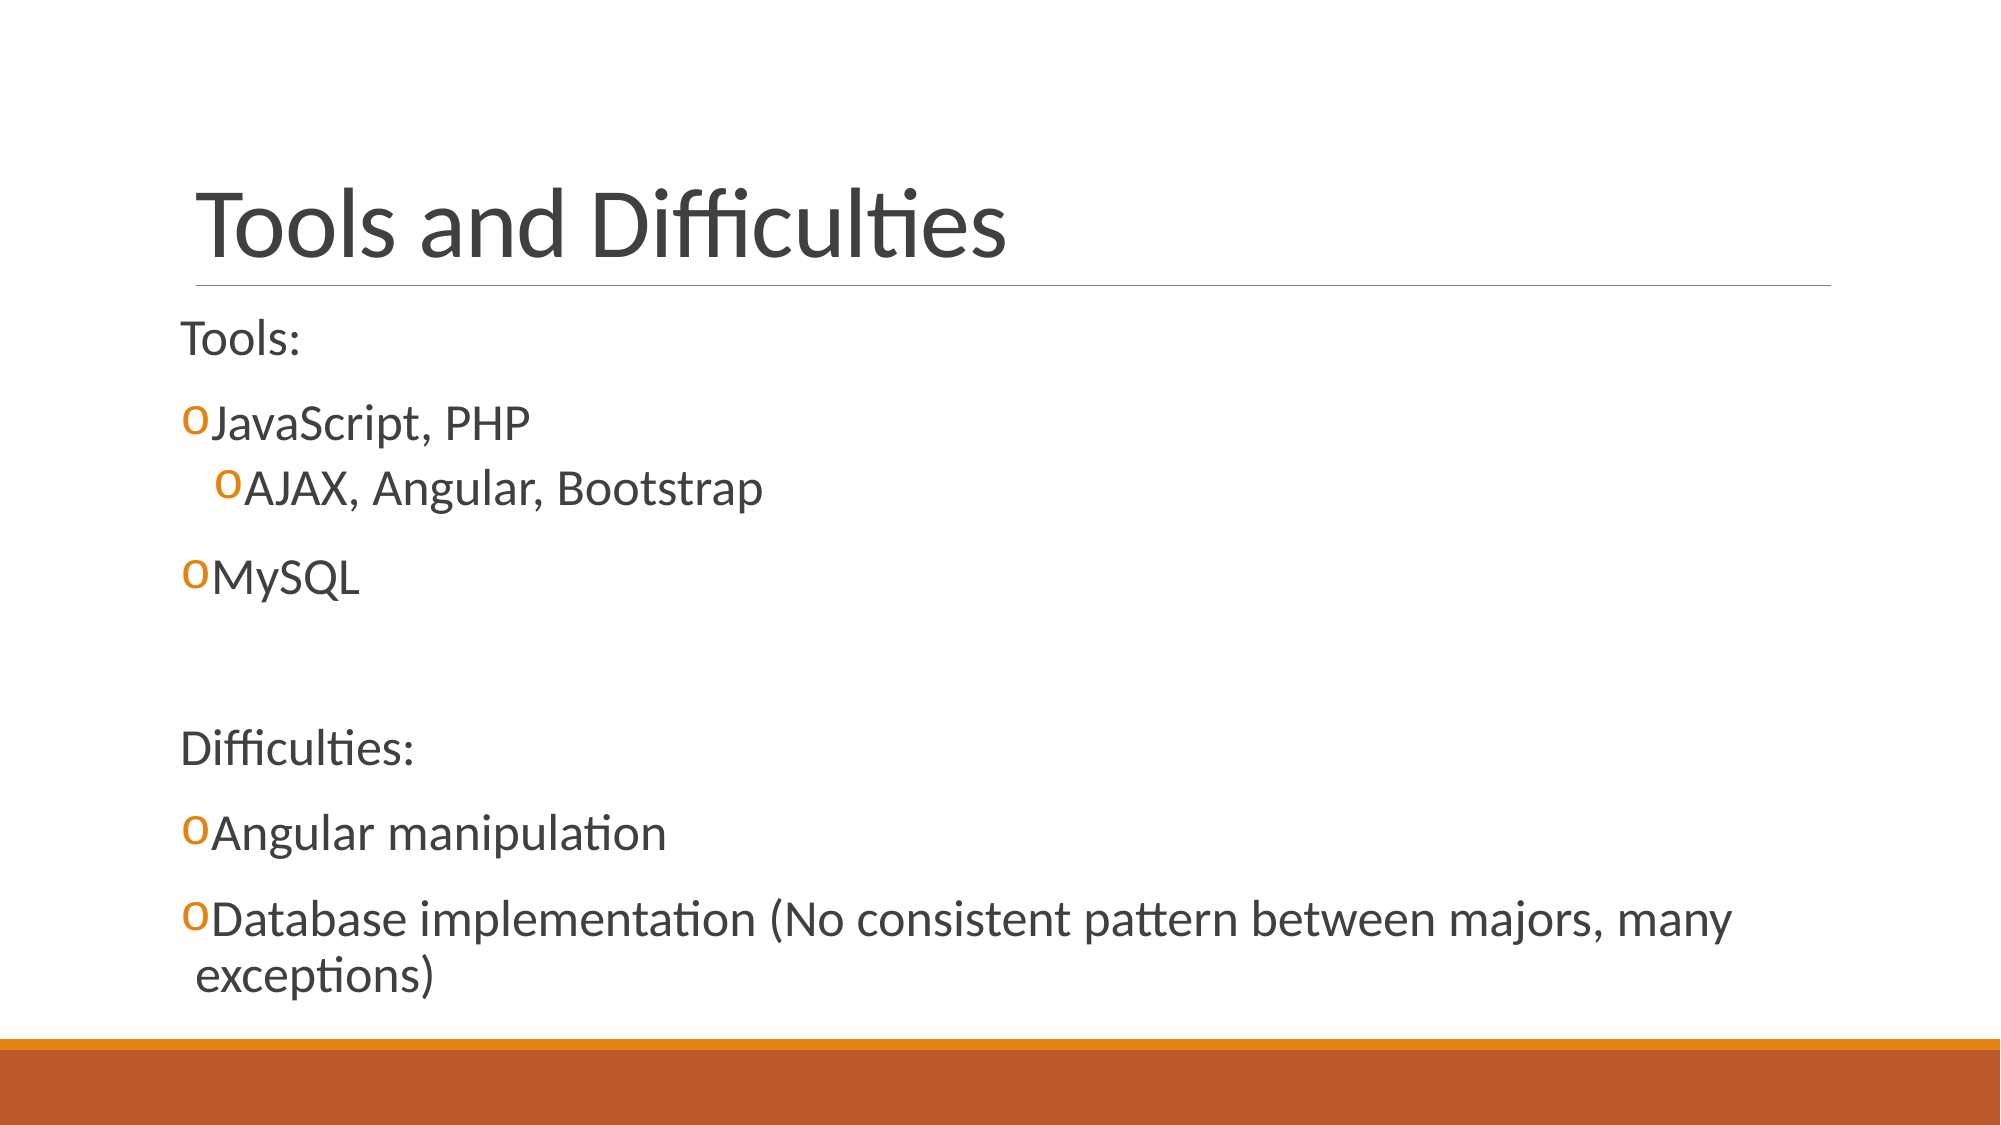

# Tools and Difficulties
Tools:
JavaScript, PHP
AJAX, Angular, Bootstrap
MySQL

Difficulties:
Angular manipulation
Database implementation (No consistent pattern between majors, many exceptions)